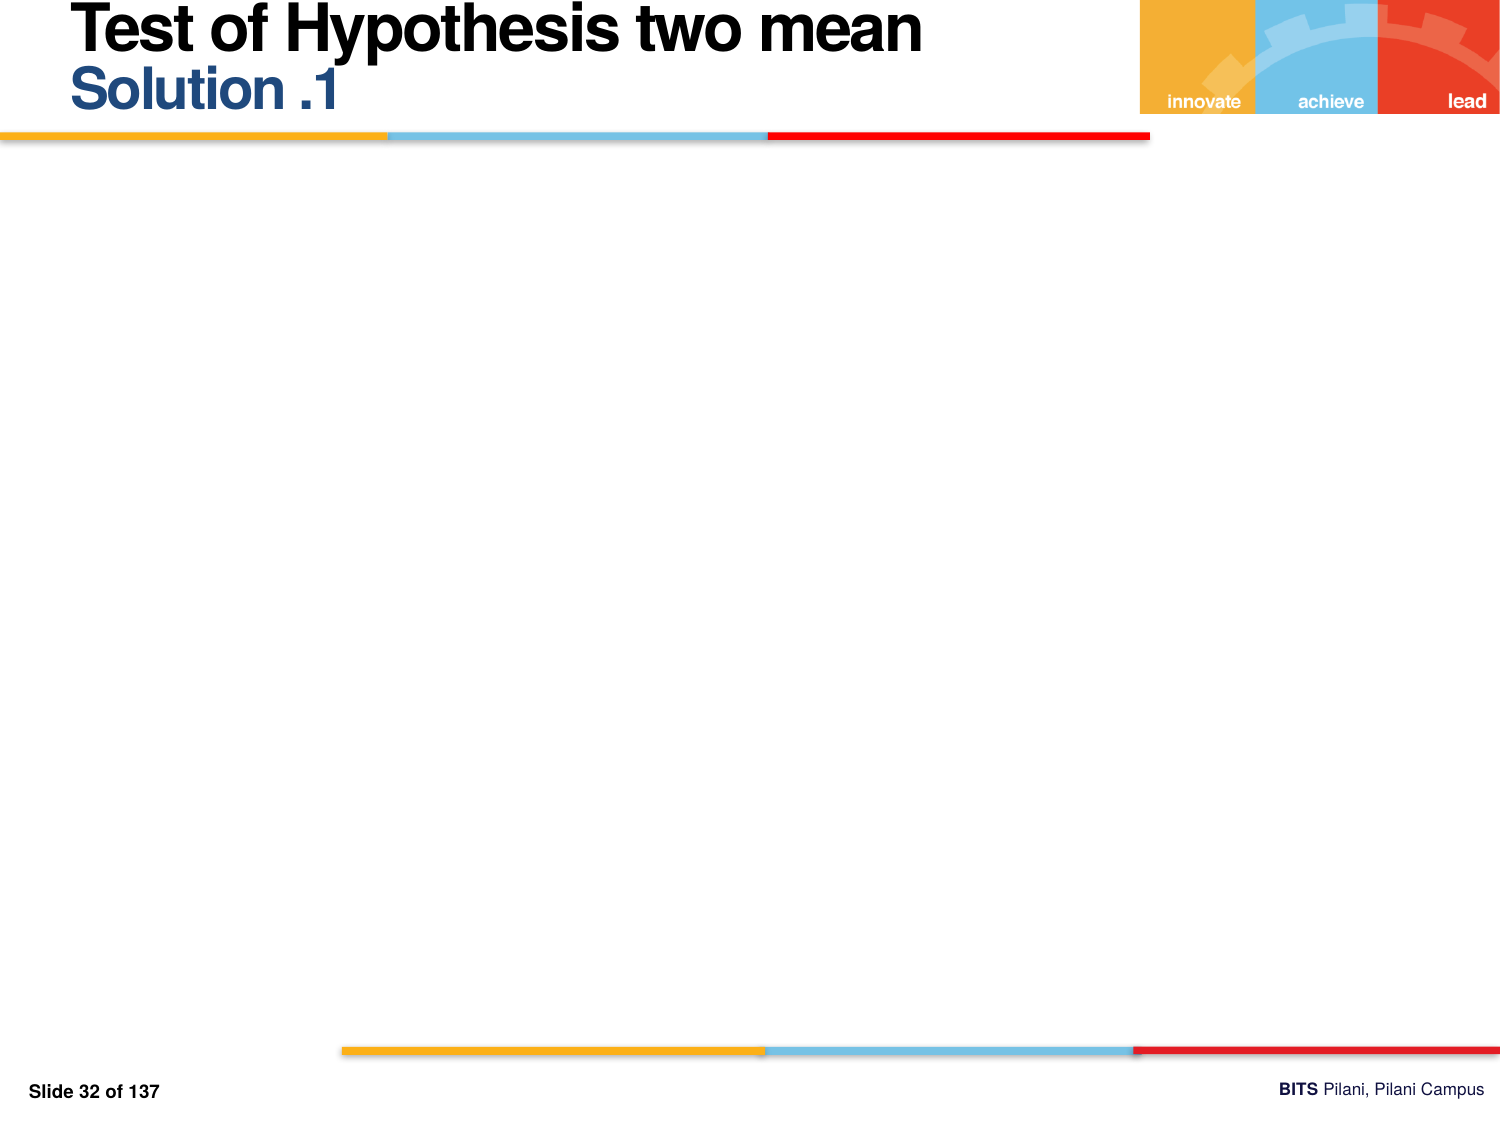

Test of Hypothesis two mean
Solution .1